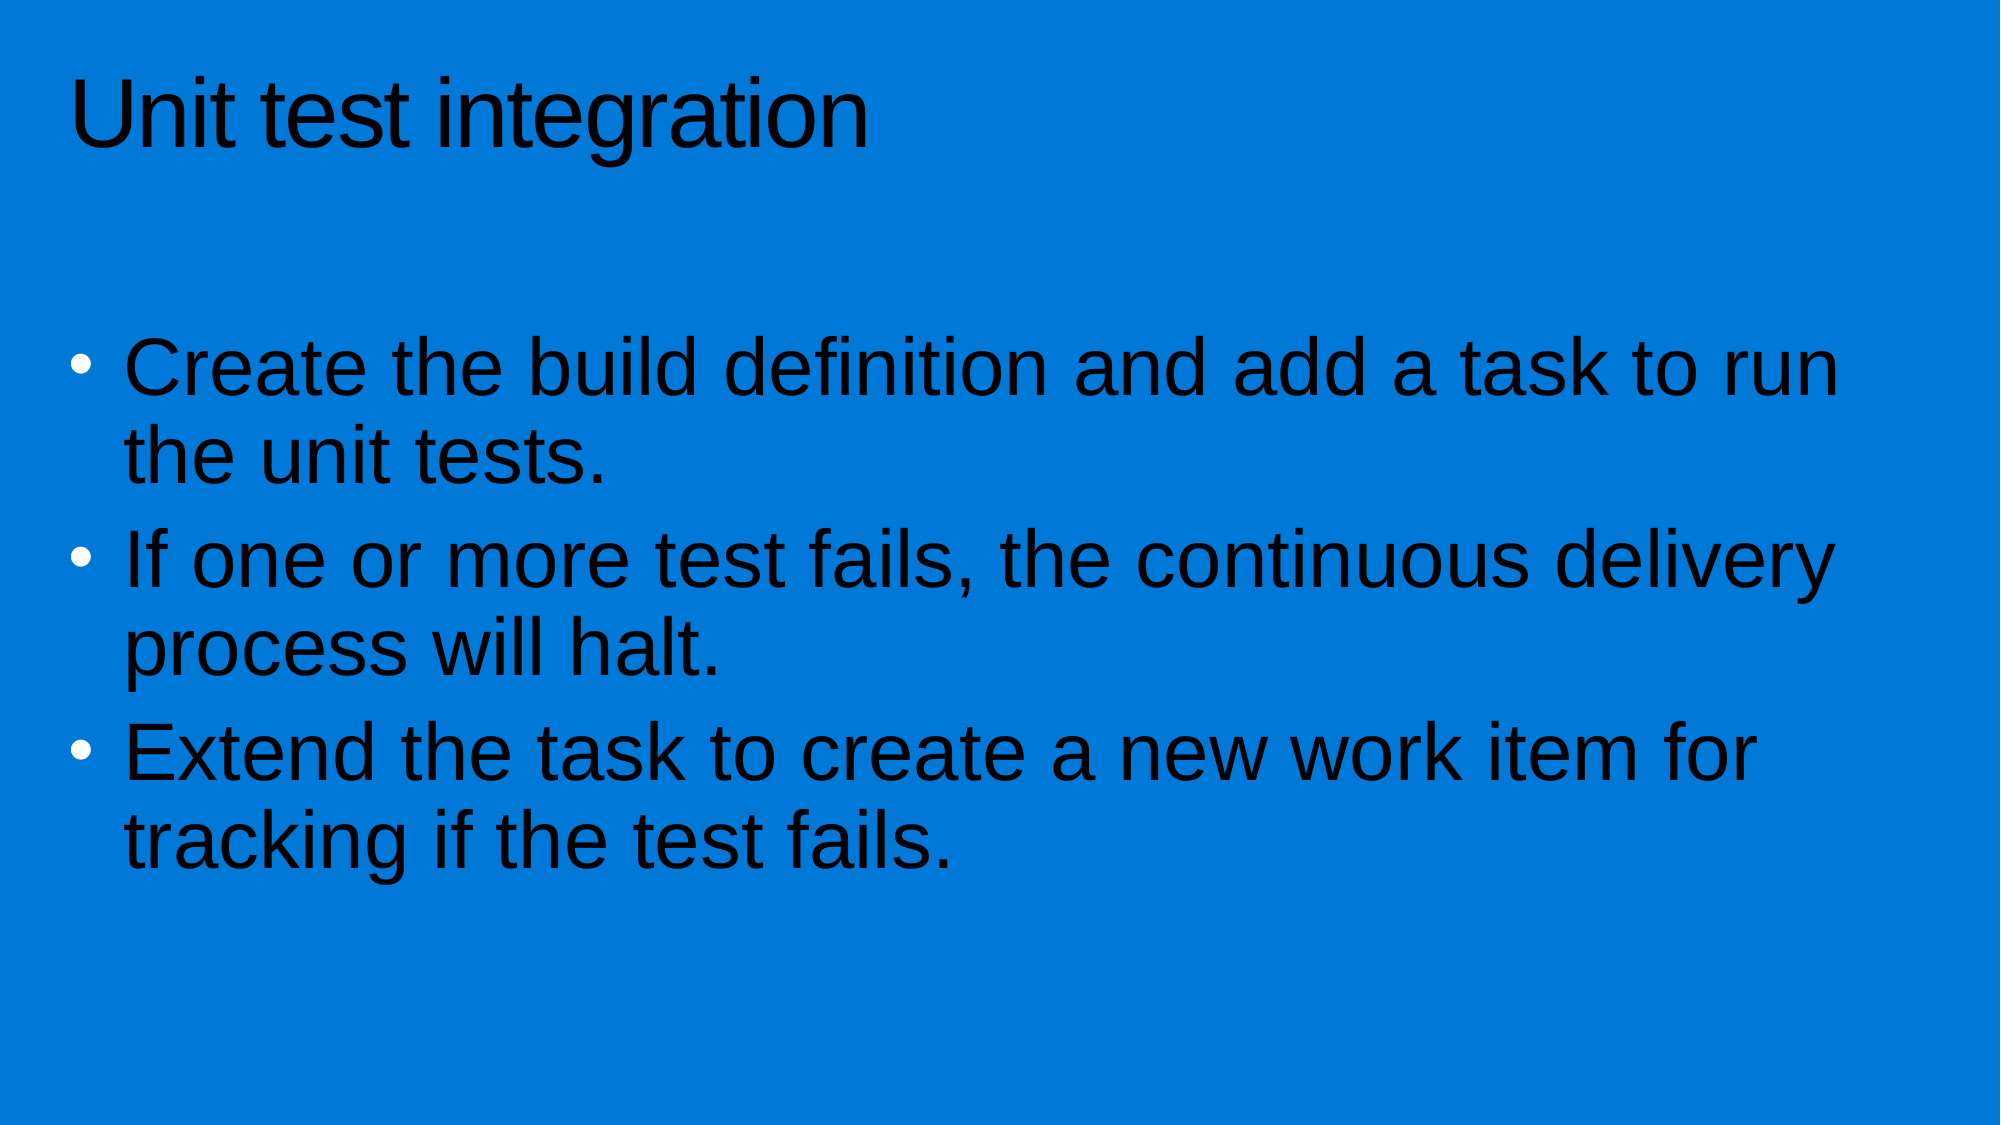

# Unit test integration

Create the build definition and add a task to run the unit tests.
If one or more test fails, the continuous delivery process will halt.
Extend the task to create a new work item for tracking if the test fails.